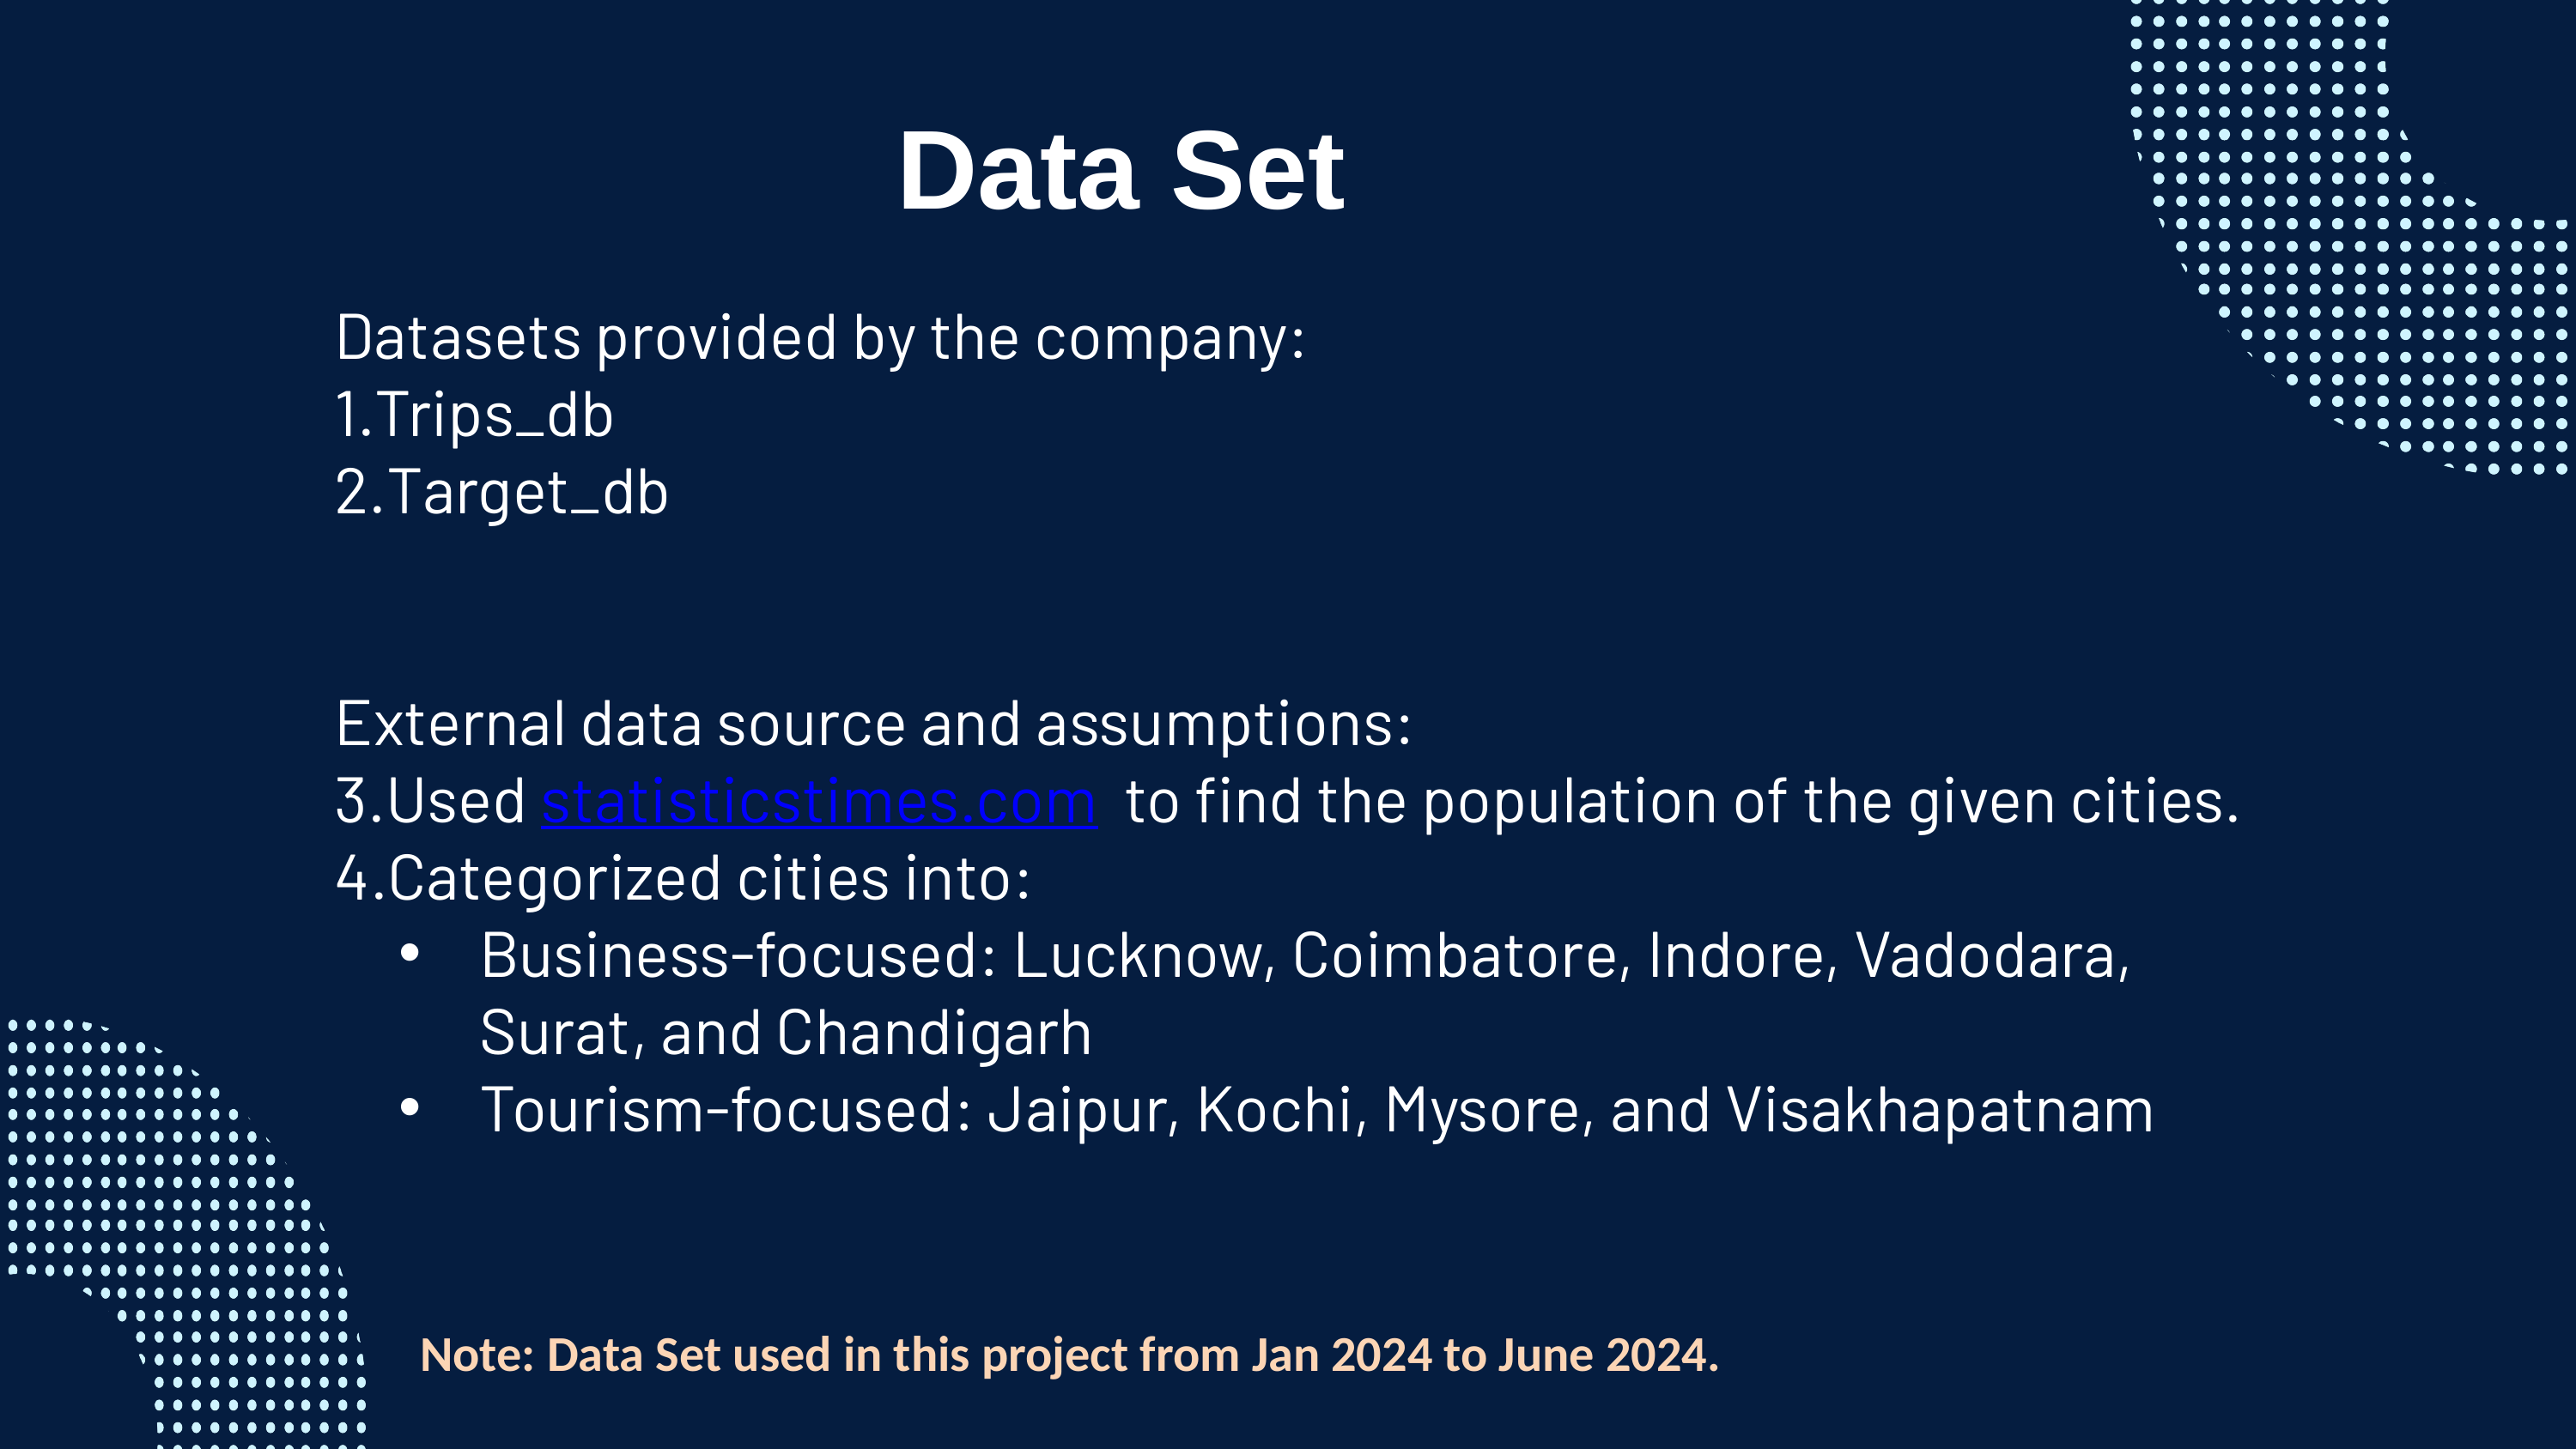

Data Set
Datasets provided by the company:
Trips_db
Target_db

External data source and assumptions:
Used statisticstimes.com  to find the population of the given cities.
Categorized cities into:
Business-focused: Lucknow, Coimbatore, Indore, Vadodara, Surat, and Chandigarh
Tourism-focused: Jaipur, Kochi, Mysore, and Visakhapatnam

Note: Data Set used in this project from Jan 2024 to June 2024.